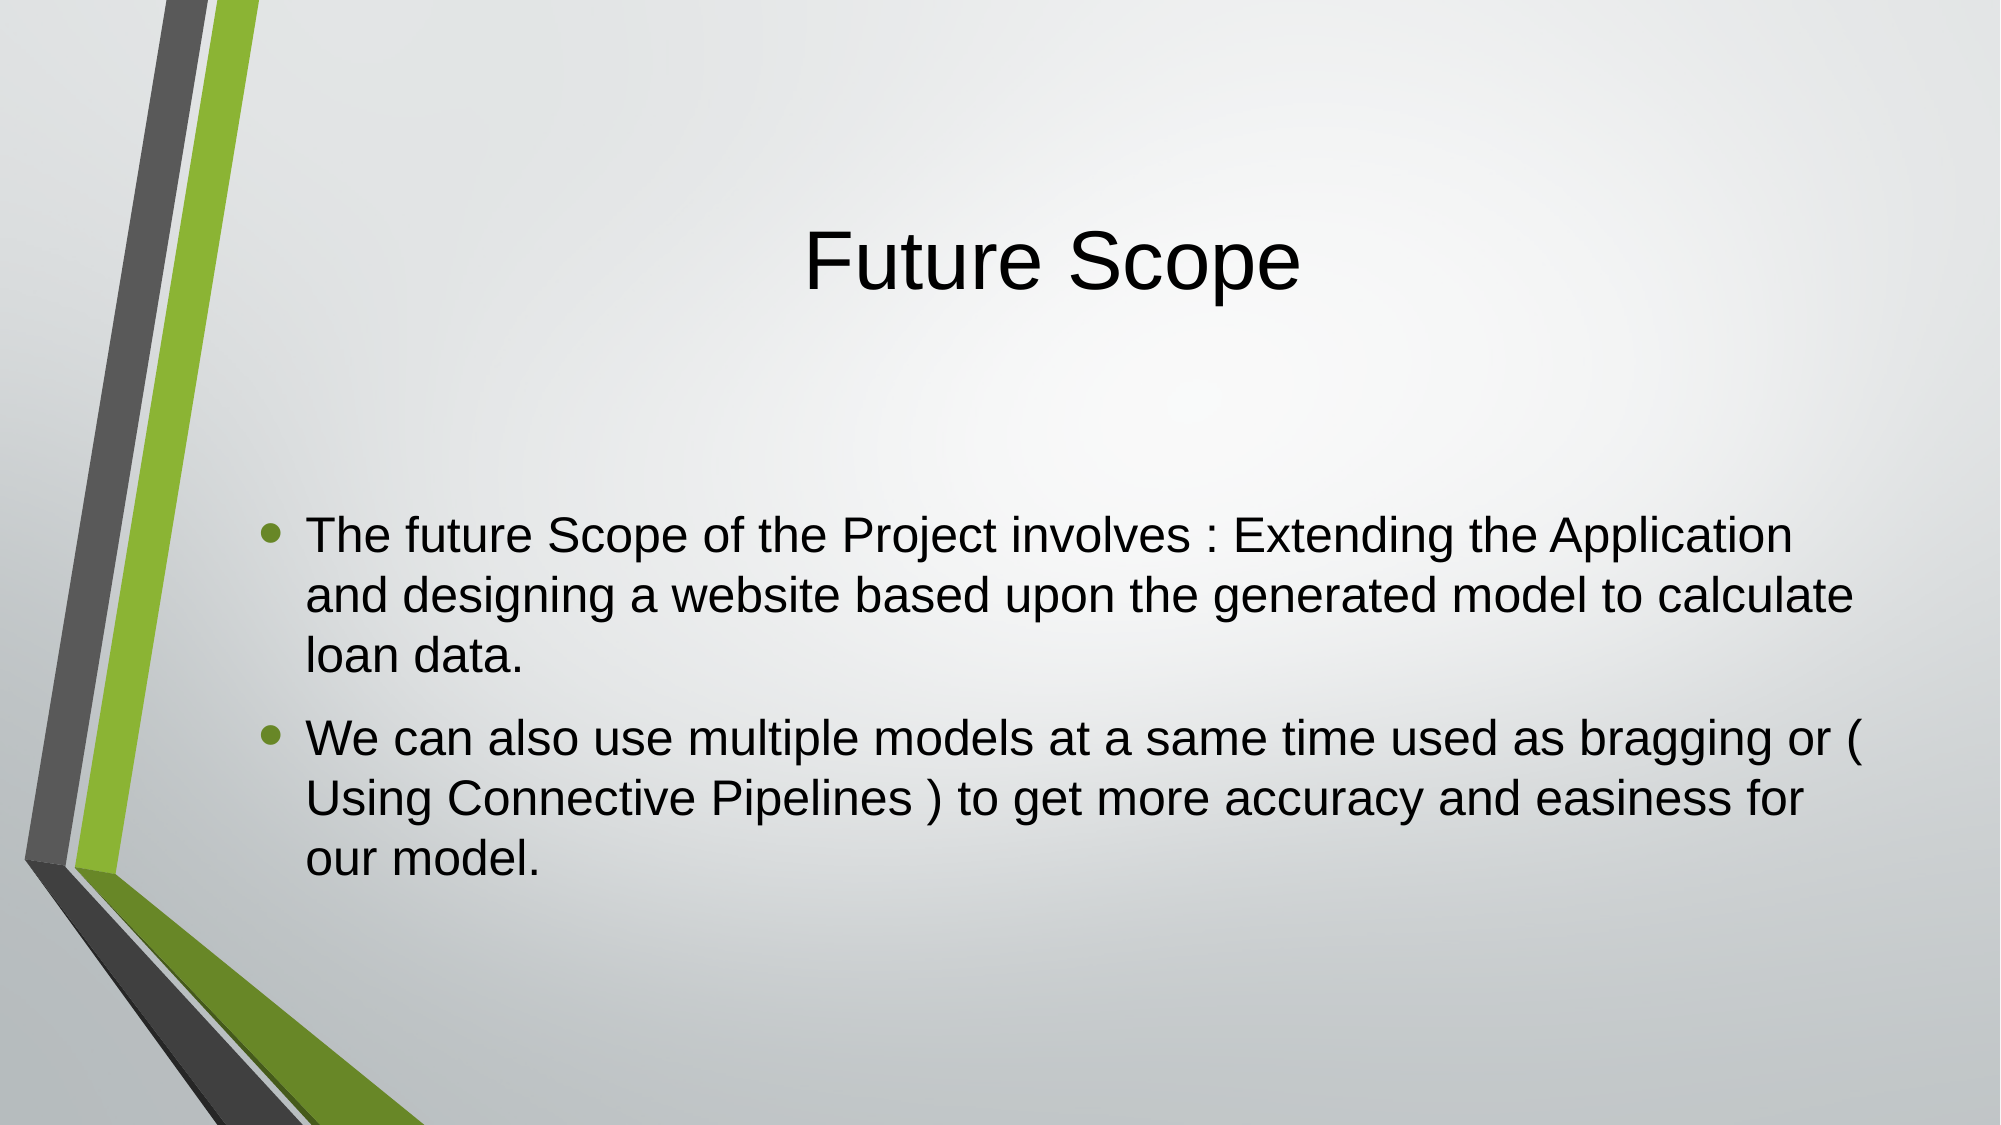

# Future Scope
The future Scope of the Project involves : Extending the Application  and designing a website based upon the generated model to calculate loan data.
We can also use multiple models at a same time used as bragging or ( Using Connective Pipelines ) to get more accuracy and easiness for our model.